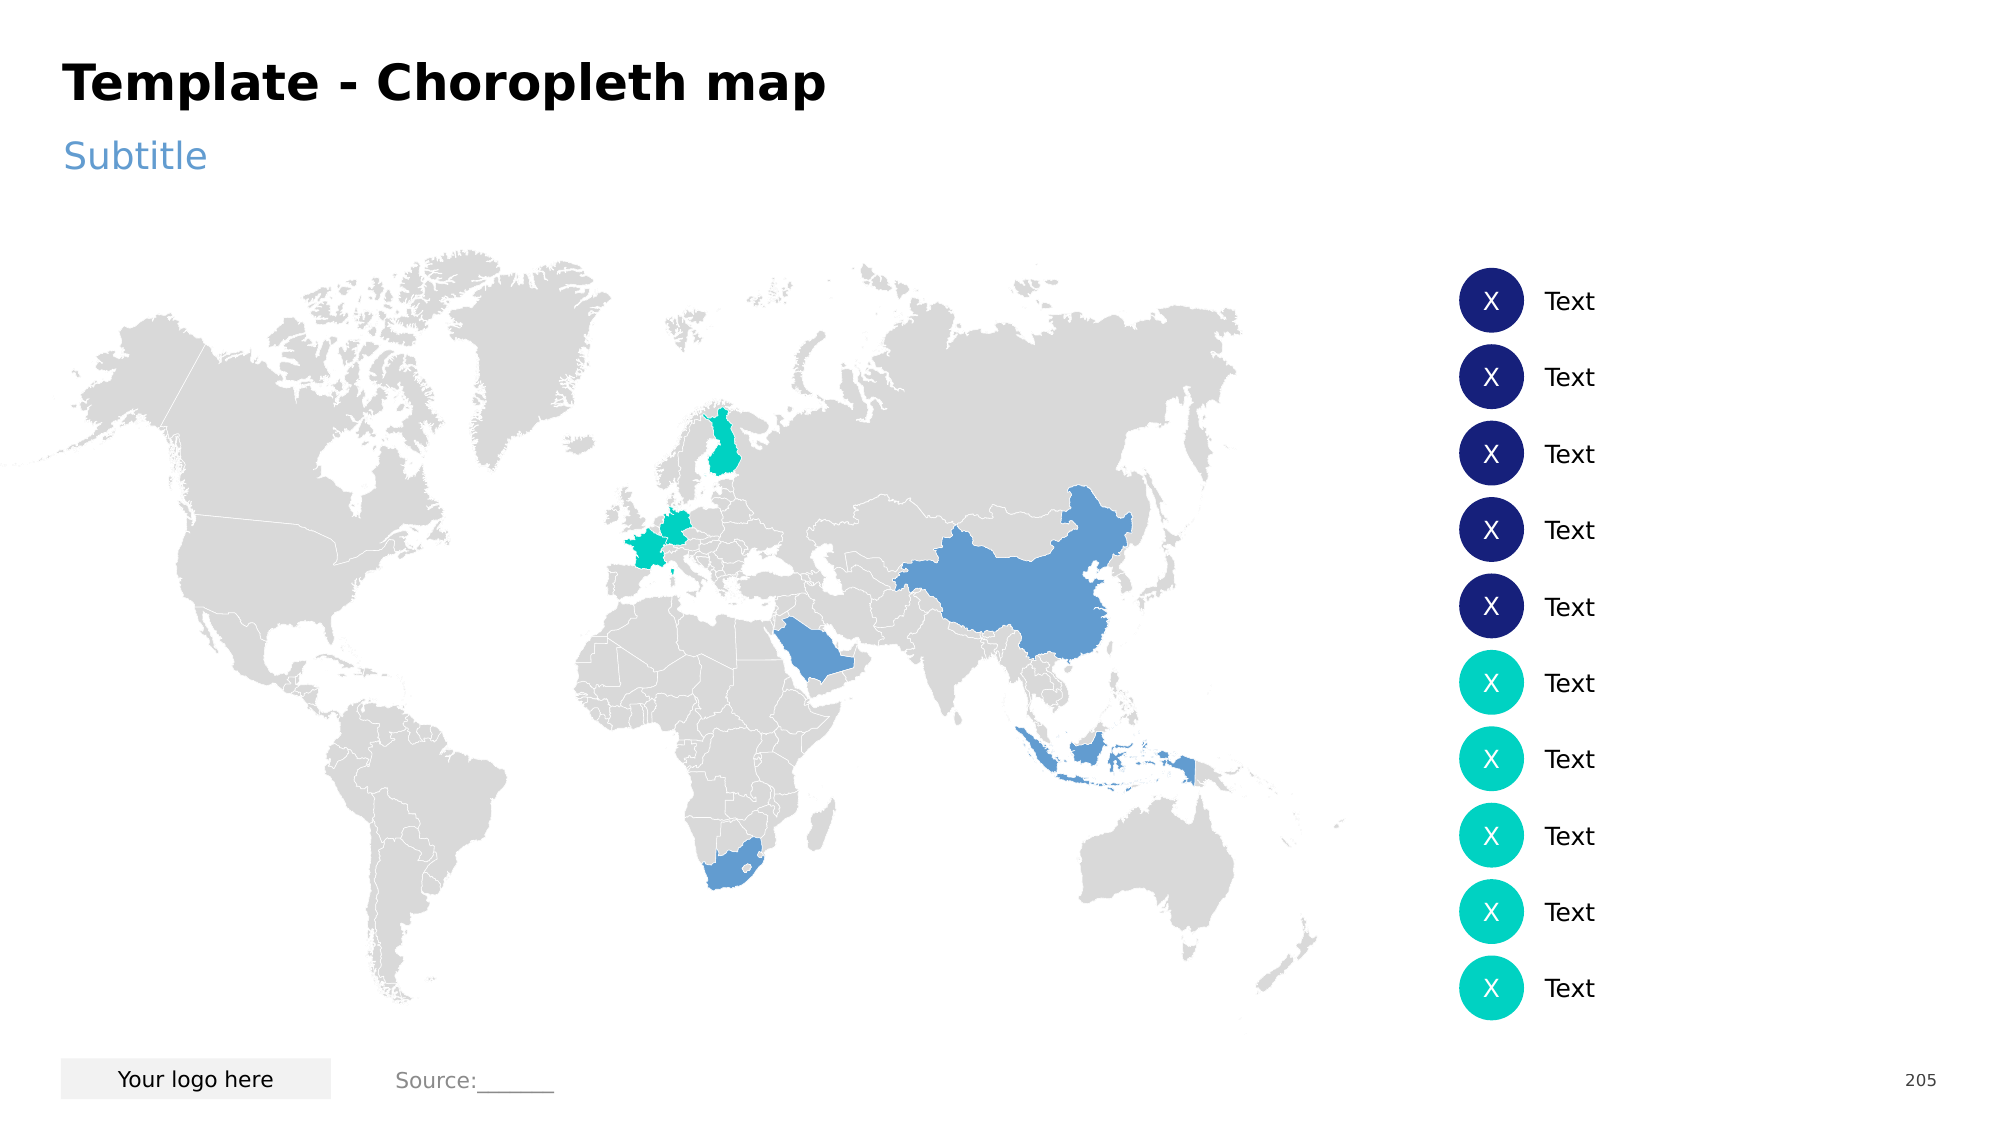

# Template - Choropleth map
Subtitle

X
Text
X
Text
X
Text
X
Text
X
Text
X
Text
X
Text
X
Text
X
Text
X
Text
Source:_______